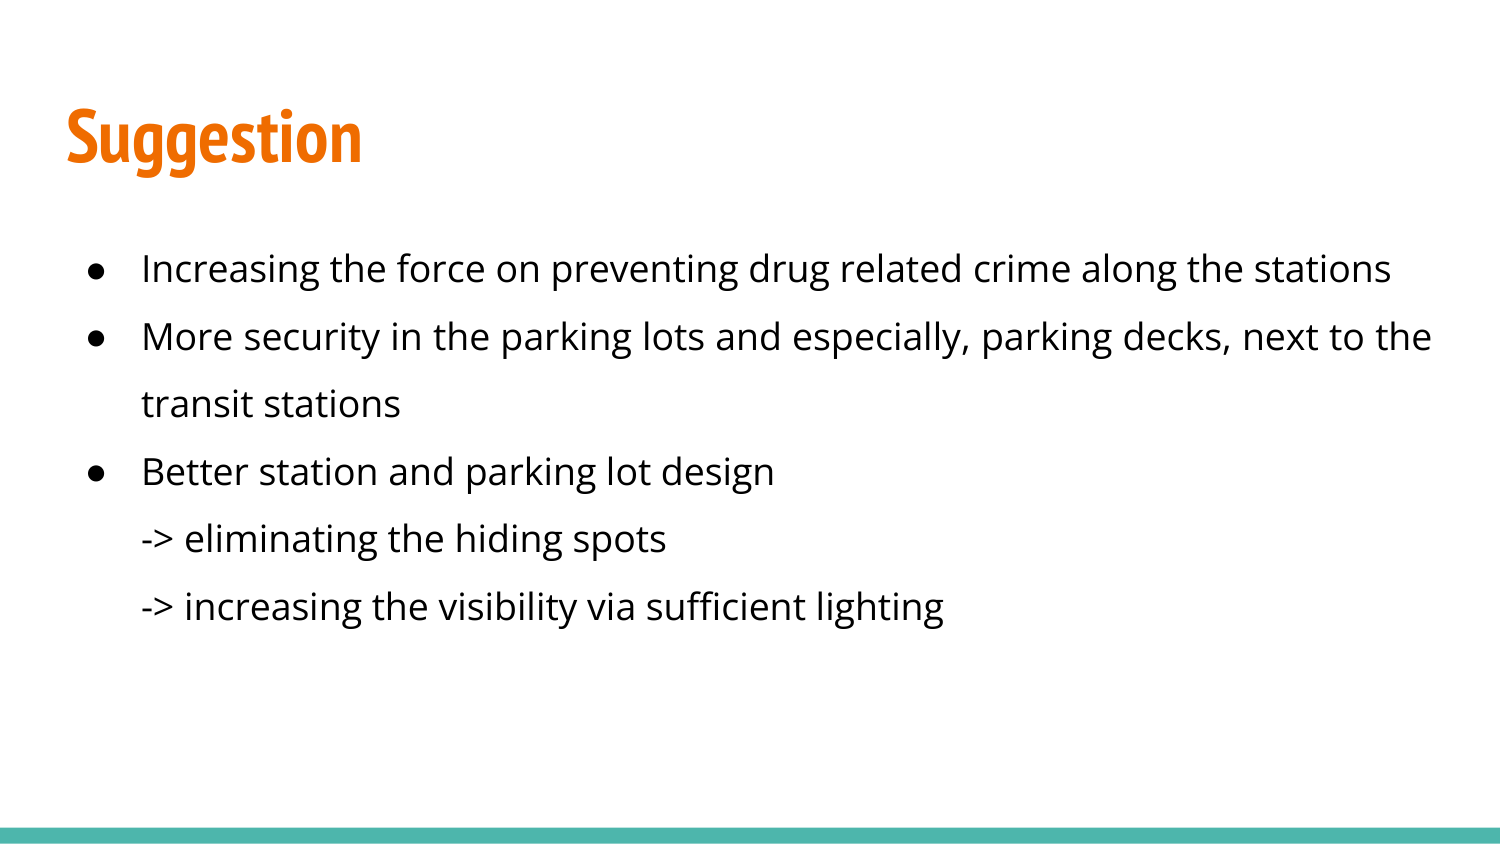

# Suggestion
Increasing the force on preventing drug related crime along the stations
More security in the parking lots and especially, parking decks, next to the transit stations
Better station and parking lot design
-> eliminating the hiding spots
-> increasing the visibility via sufficient lighting